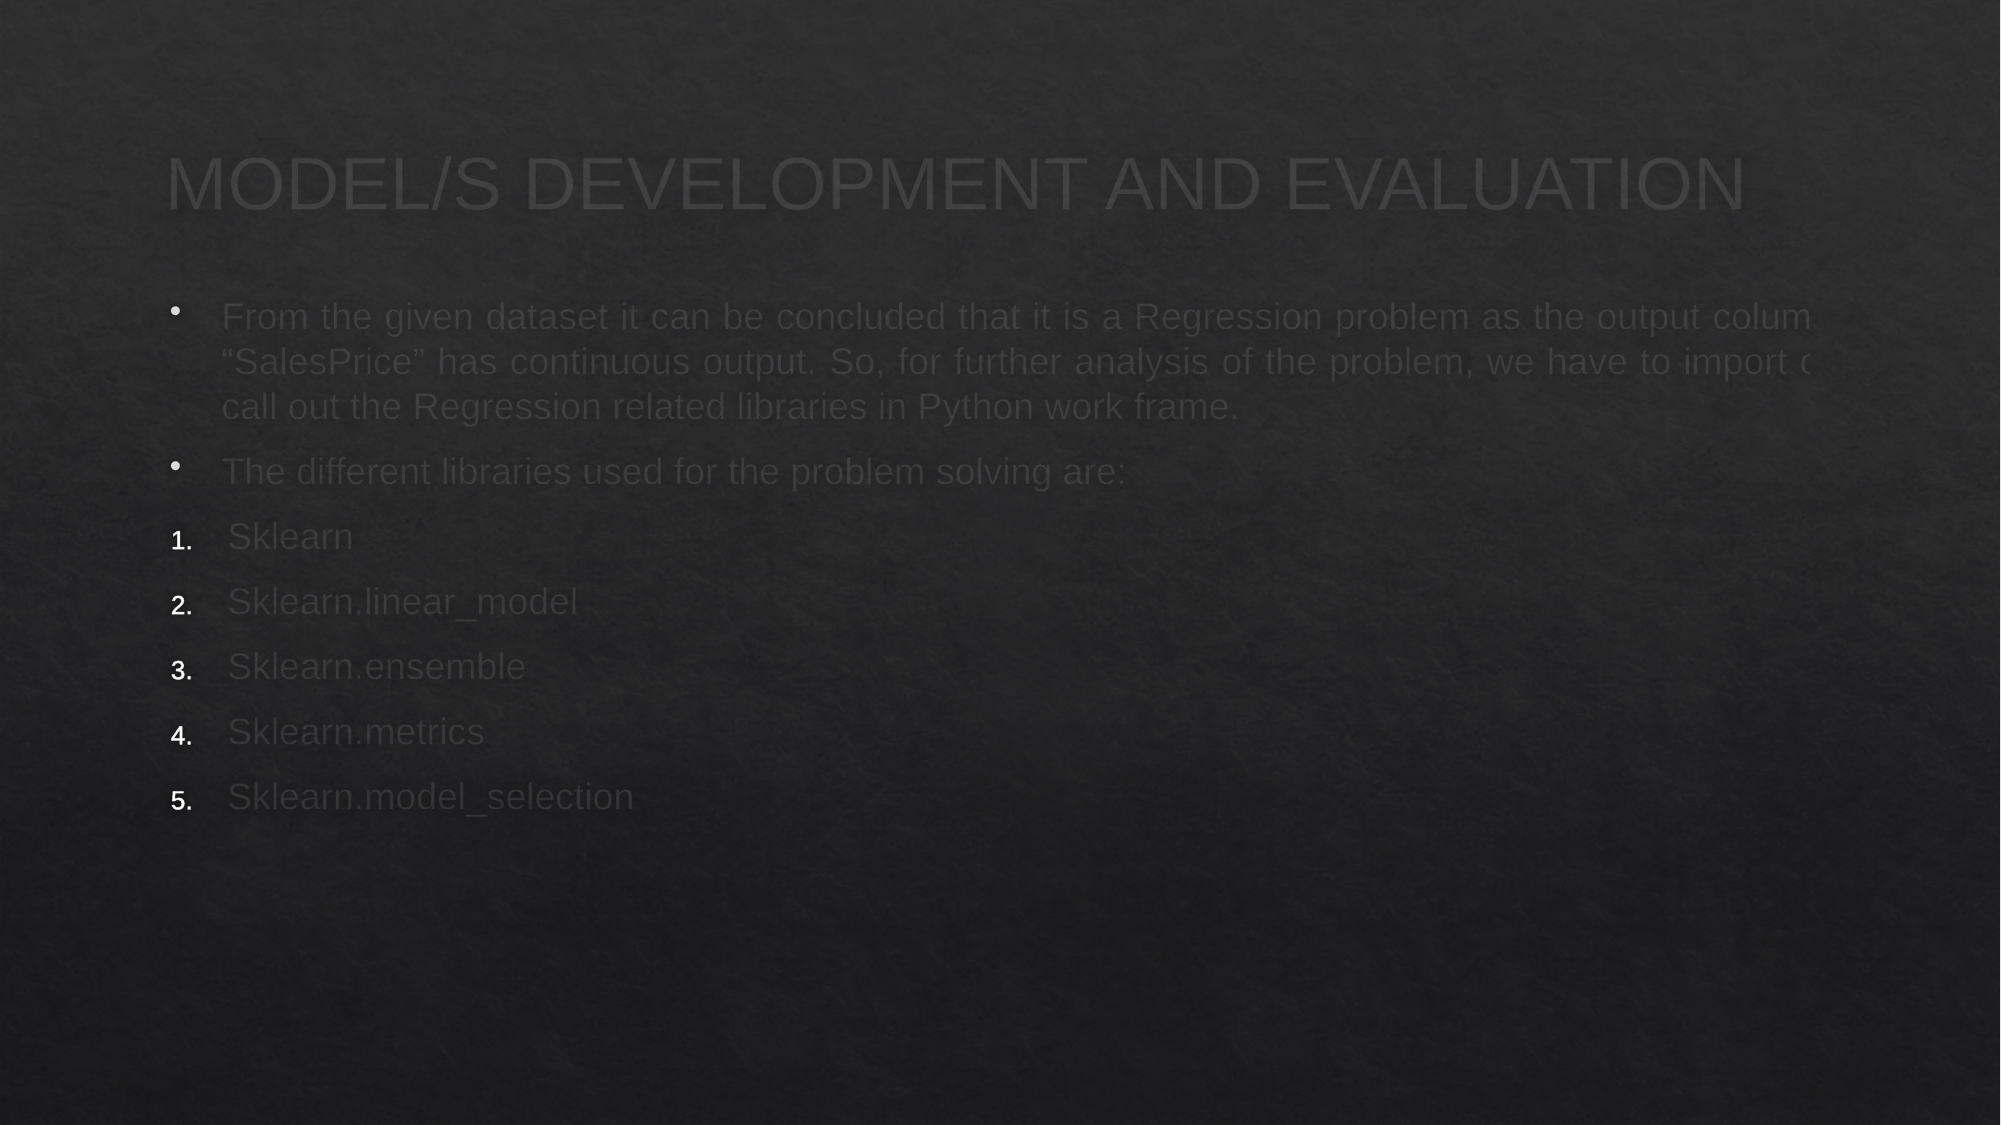

# MODEL/S DEVELOPMENT AND EVALUATION
From the given dataset it can be concluded that it is a Regression problem as the output column “SalesPrice” has continuous output. So, for further analysis of the problem, we have to import or call out the Regression related libraries in Python work frame.
The different libraries used for the problem solving are:
Sklearn
Sklearn.linear_model
Sklearn.ensemble
Sklearn.metrics
Sklearn.model_selection